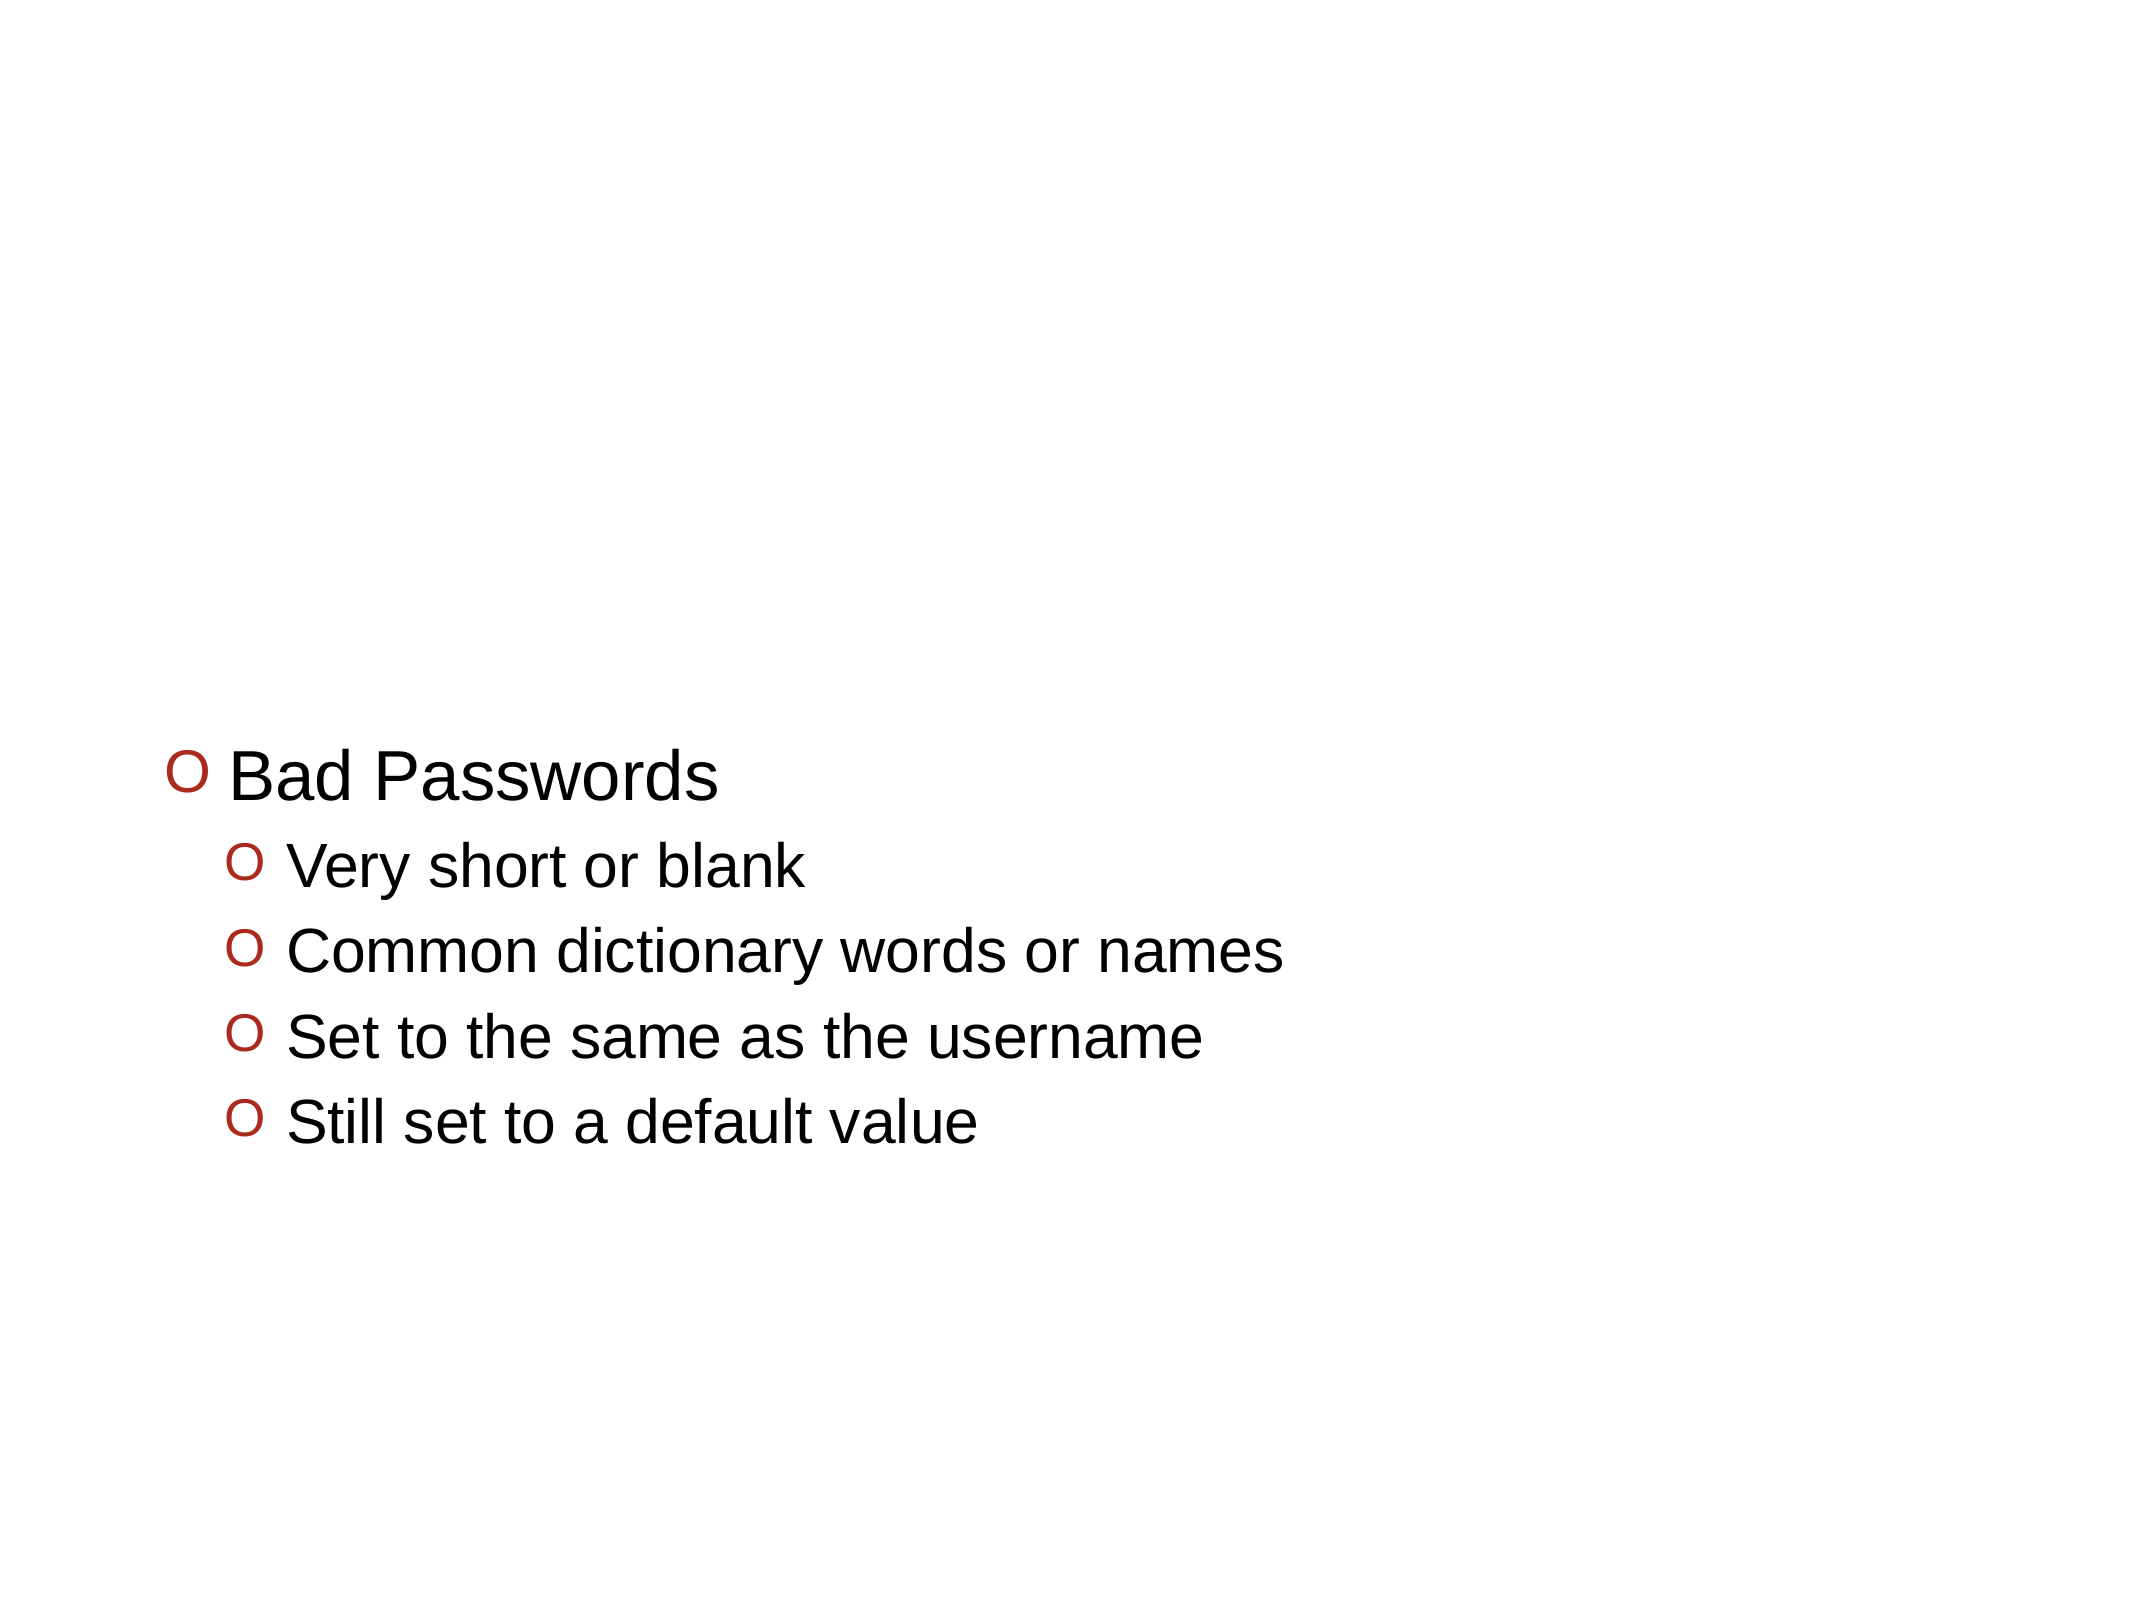

#
Bad Passwords
Very short or blank
Common dictionary words or names
Set to the same as the username
Still set to a default value